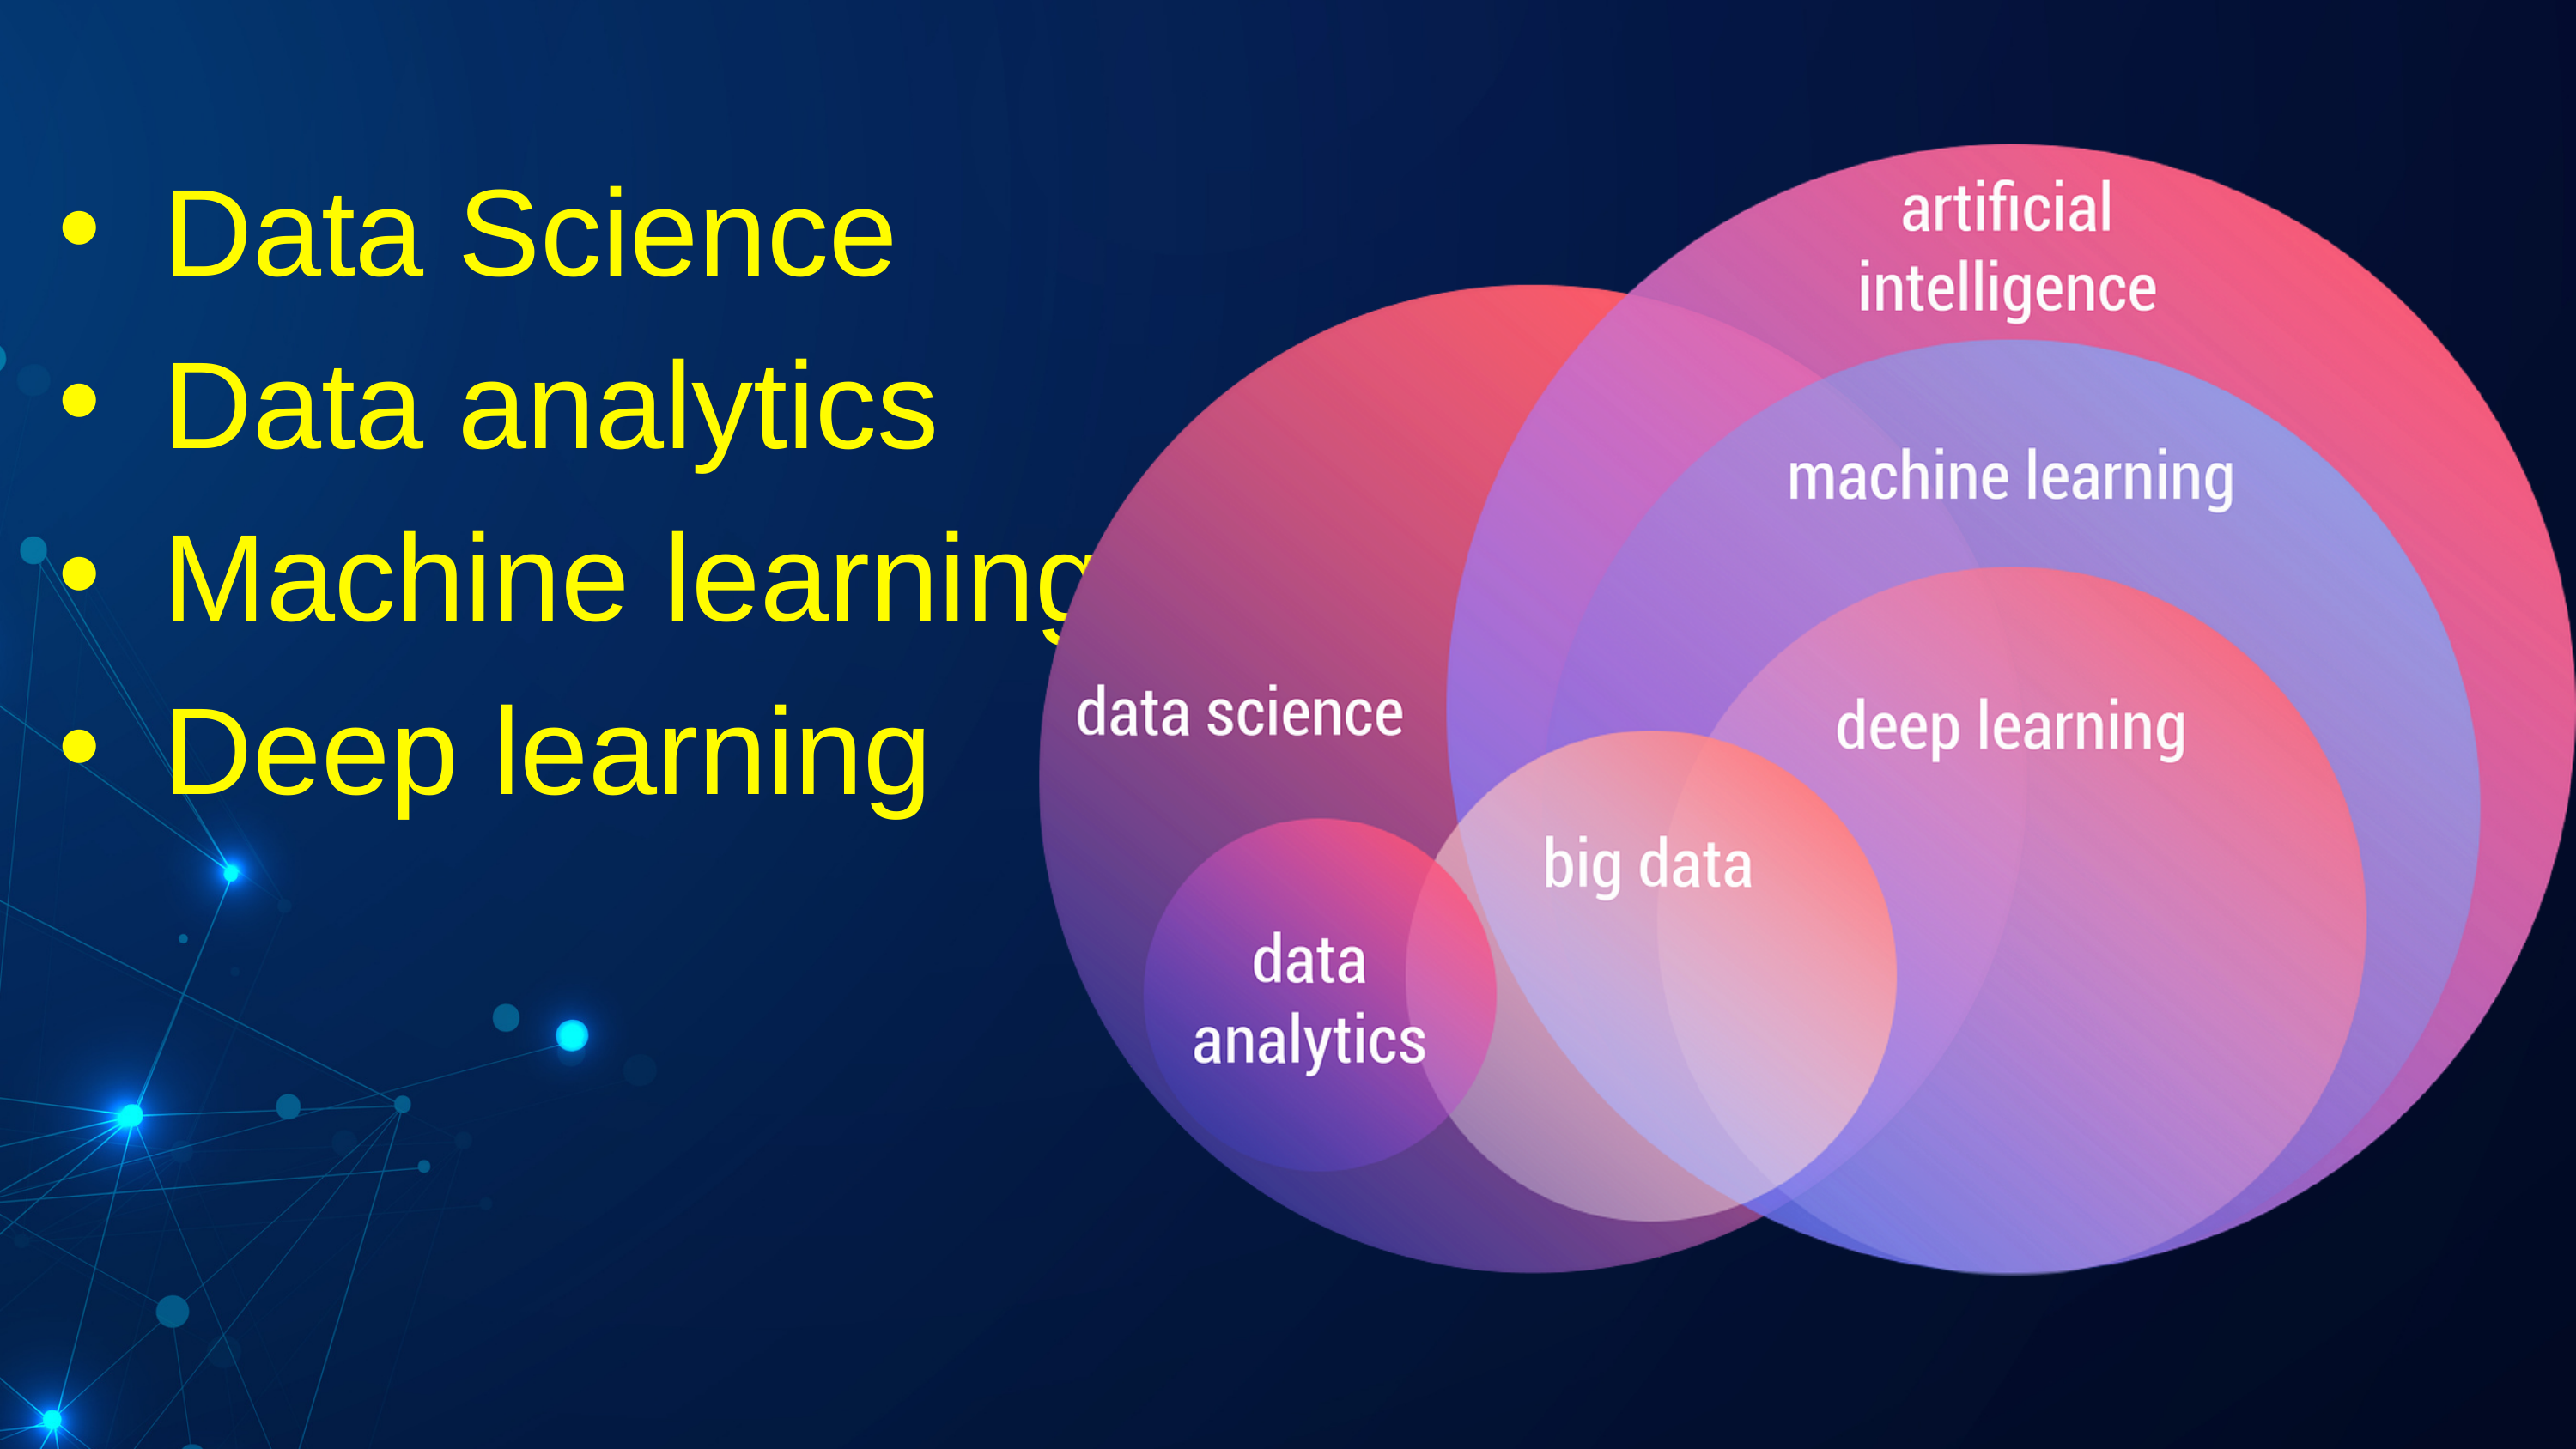

Data Science
Data analytics
Machine learning
Deep learning